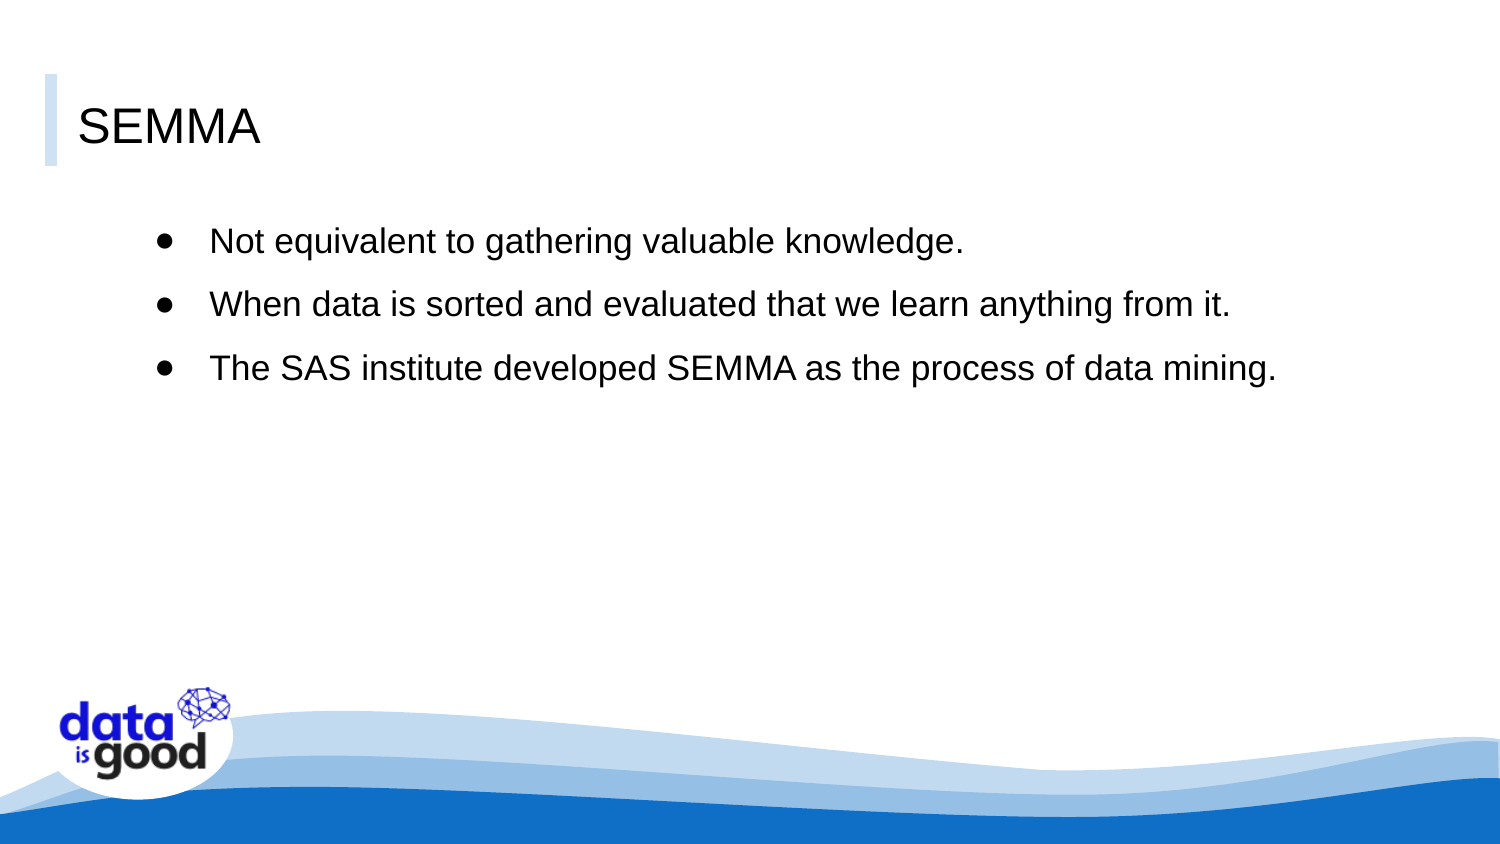

# SEMMA
Not equivalent to gathering valuable knowledge.
When data is sorted and evaluated that we learn anything from it.
The SAS institute developed SEMMA as the process of data mining.